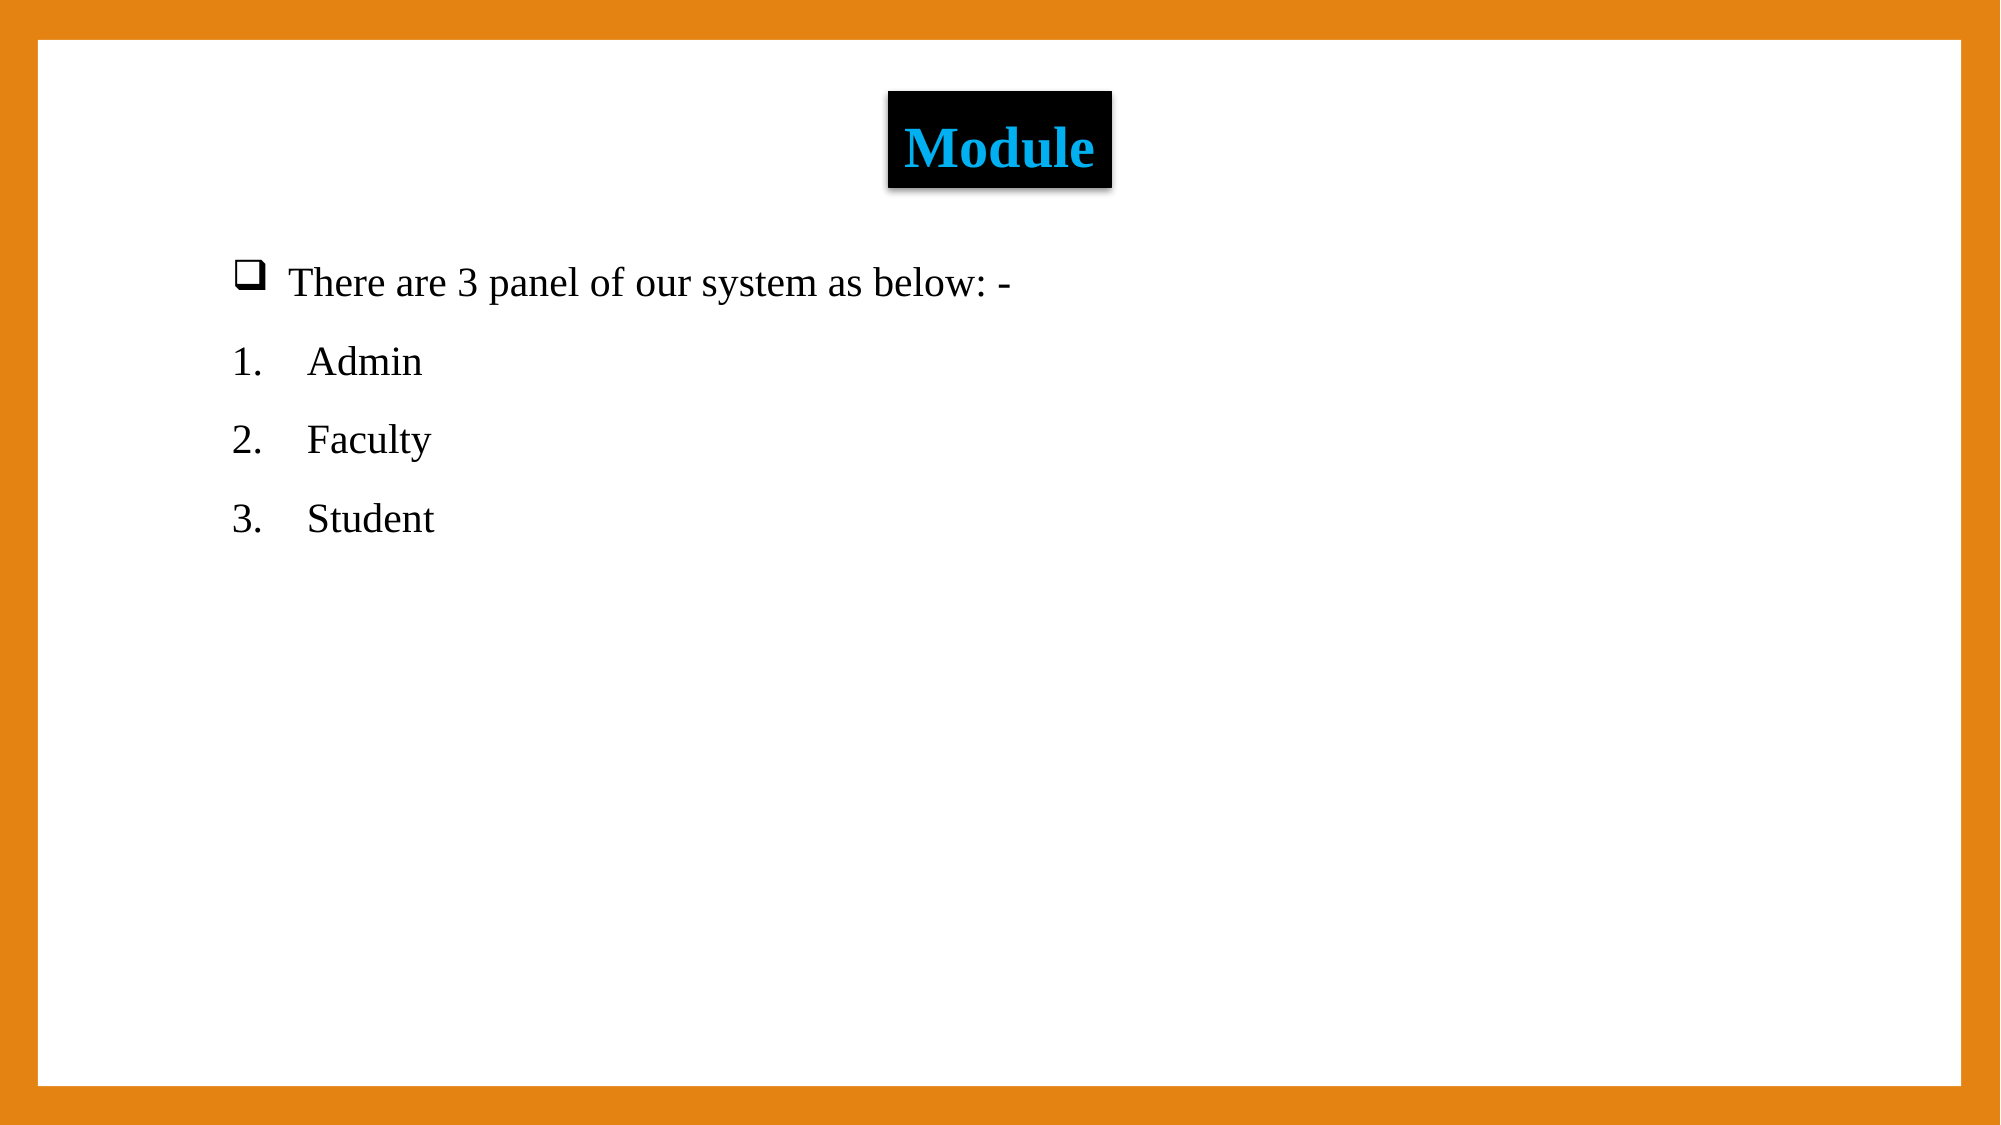

Module
There are 3 panel of our system as below: -
Admin
Faculty
Student